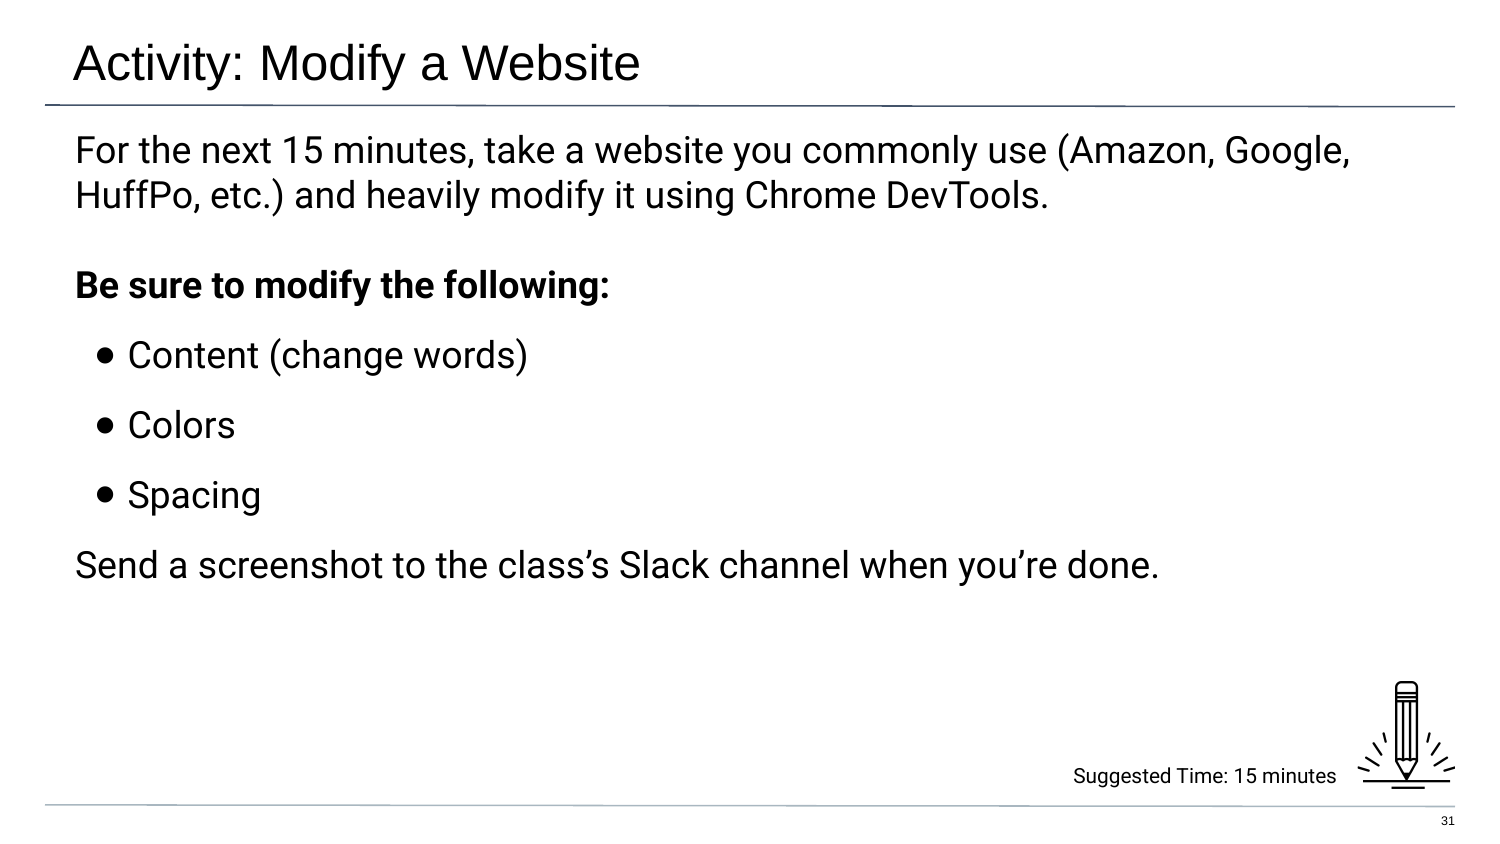

# Activity: Modify a Website
For the next 15 minutes, take a website you commonly use (Amazon, Google, HuffPo, etc.) and heavily modify it using Chrome DevTools.
Be sure to modify the following:
Content (change words)
Colors
Spacing
Send a screenshot to the class’s Slack channel when you’re done.

Suggested Time: 15 minutes